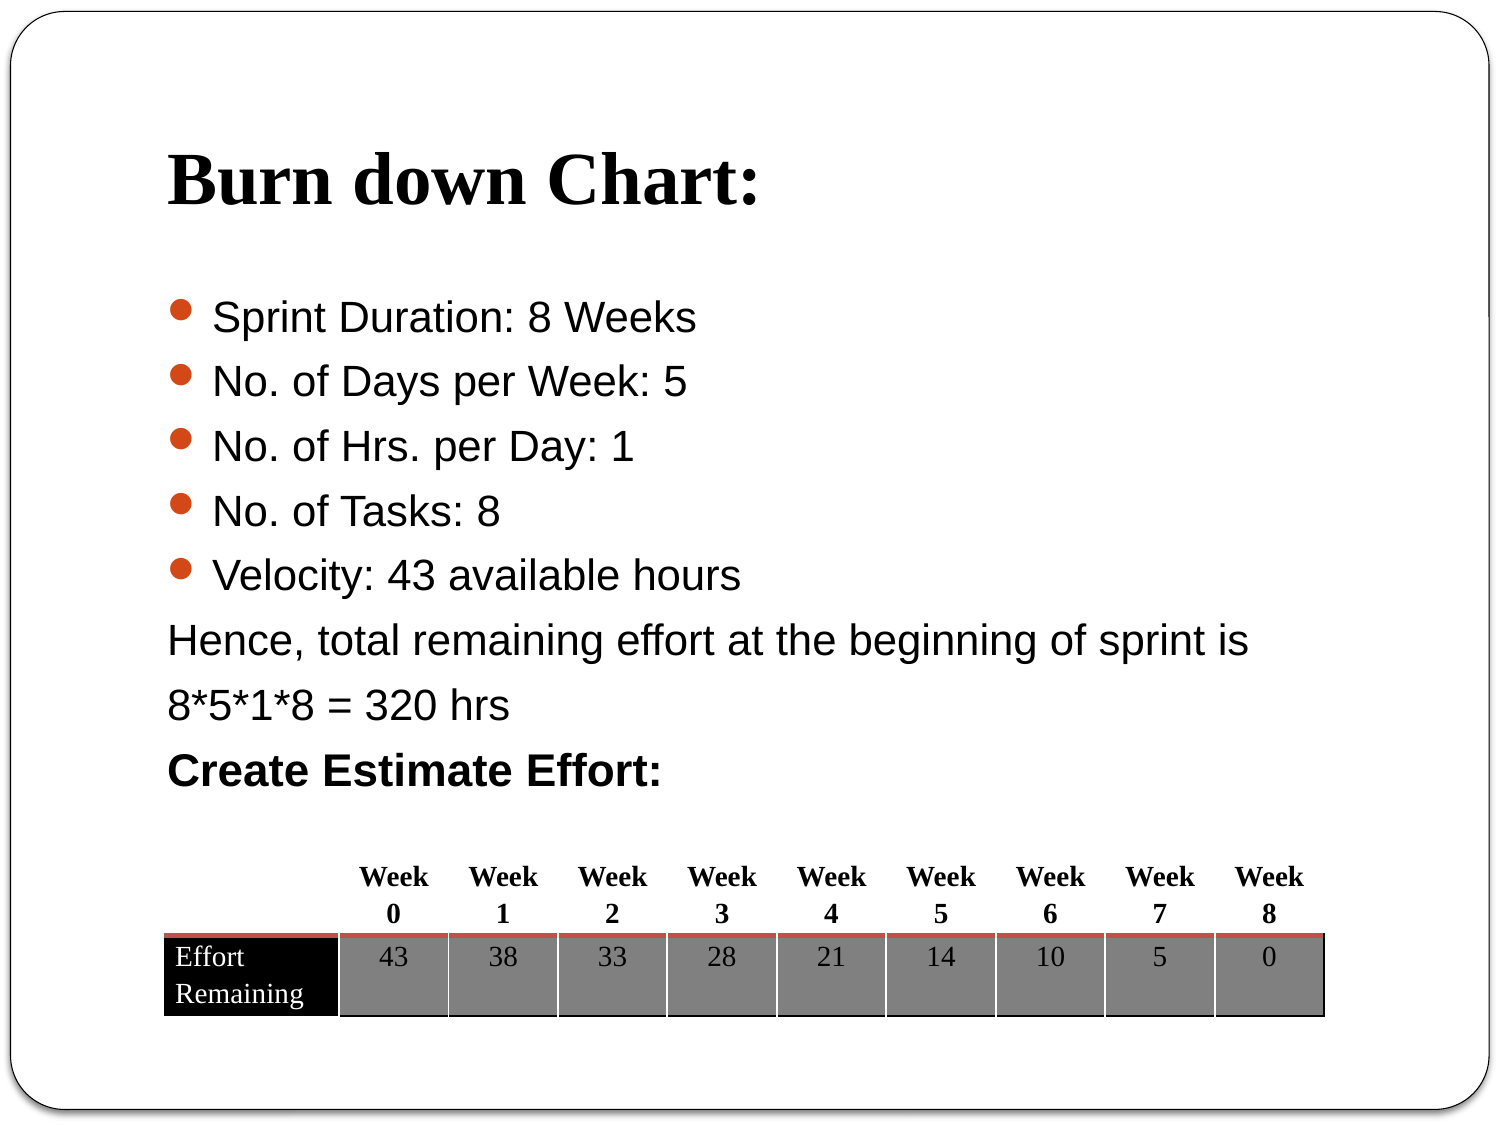

# Burn down Chart:
Sprint Duration: 8 Weeks
No. of Days per Week: 5
No. of Hrs. per Day: 1
No. of Tasks: 8
Velocity: 43 available hours
Hence, total remaining effort at the beginning of sprint is
8*5*1*8 = 320 hrs
Create Estimate Effort:

|  | Week 0 | Week 1 | Week 2 | Week 3 | Week 4 | Week 5 | Week 6 | Week 7 | Week 8 |
| --- | --- | --- | --- | --- | --- | --- | --- | --- | --- |
| Effort Remaining | 43 | 38 | 33 | 28 | 21 | 14 | 10 | 5 | 0 |